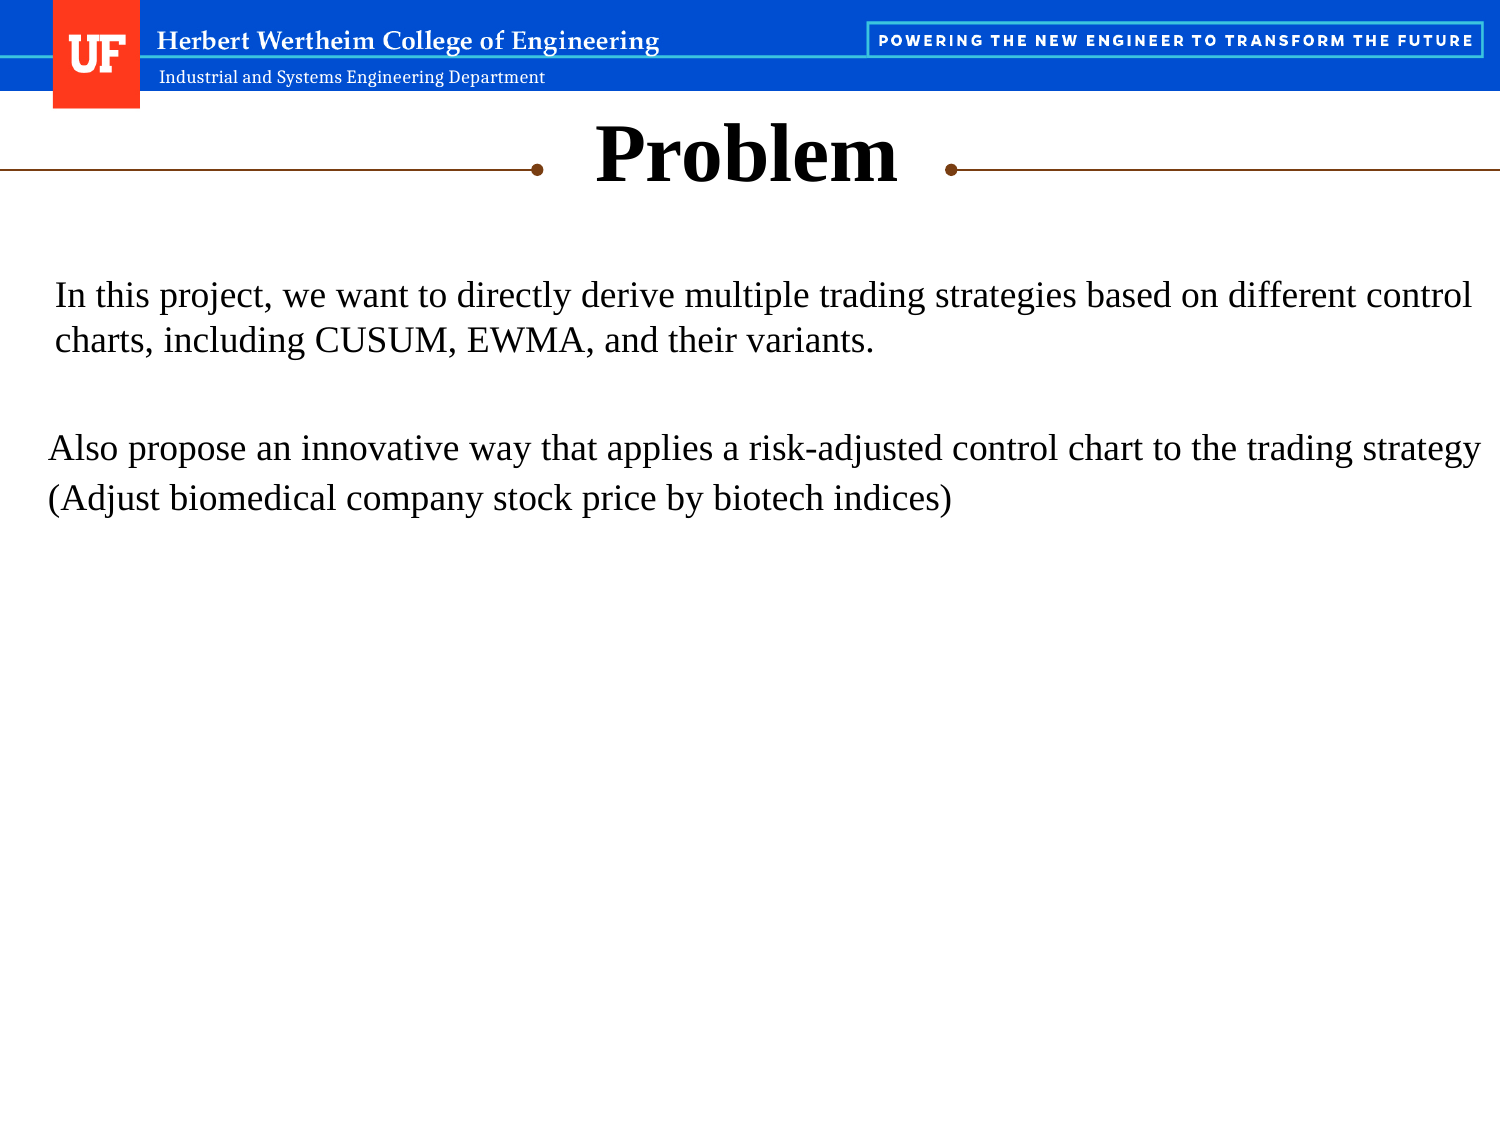

Problem
In this project, we want to directly derive multiple trading strategies based on different control charts, including CUSUM, EWMA, and their variants.
Also propose an innovative way that applies a risk-adjusted control chart to the trading strategy
(Adjust biomedical company stock price by biotech indices)